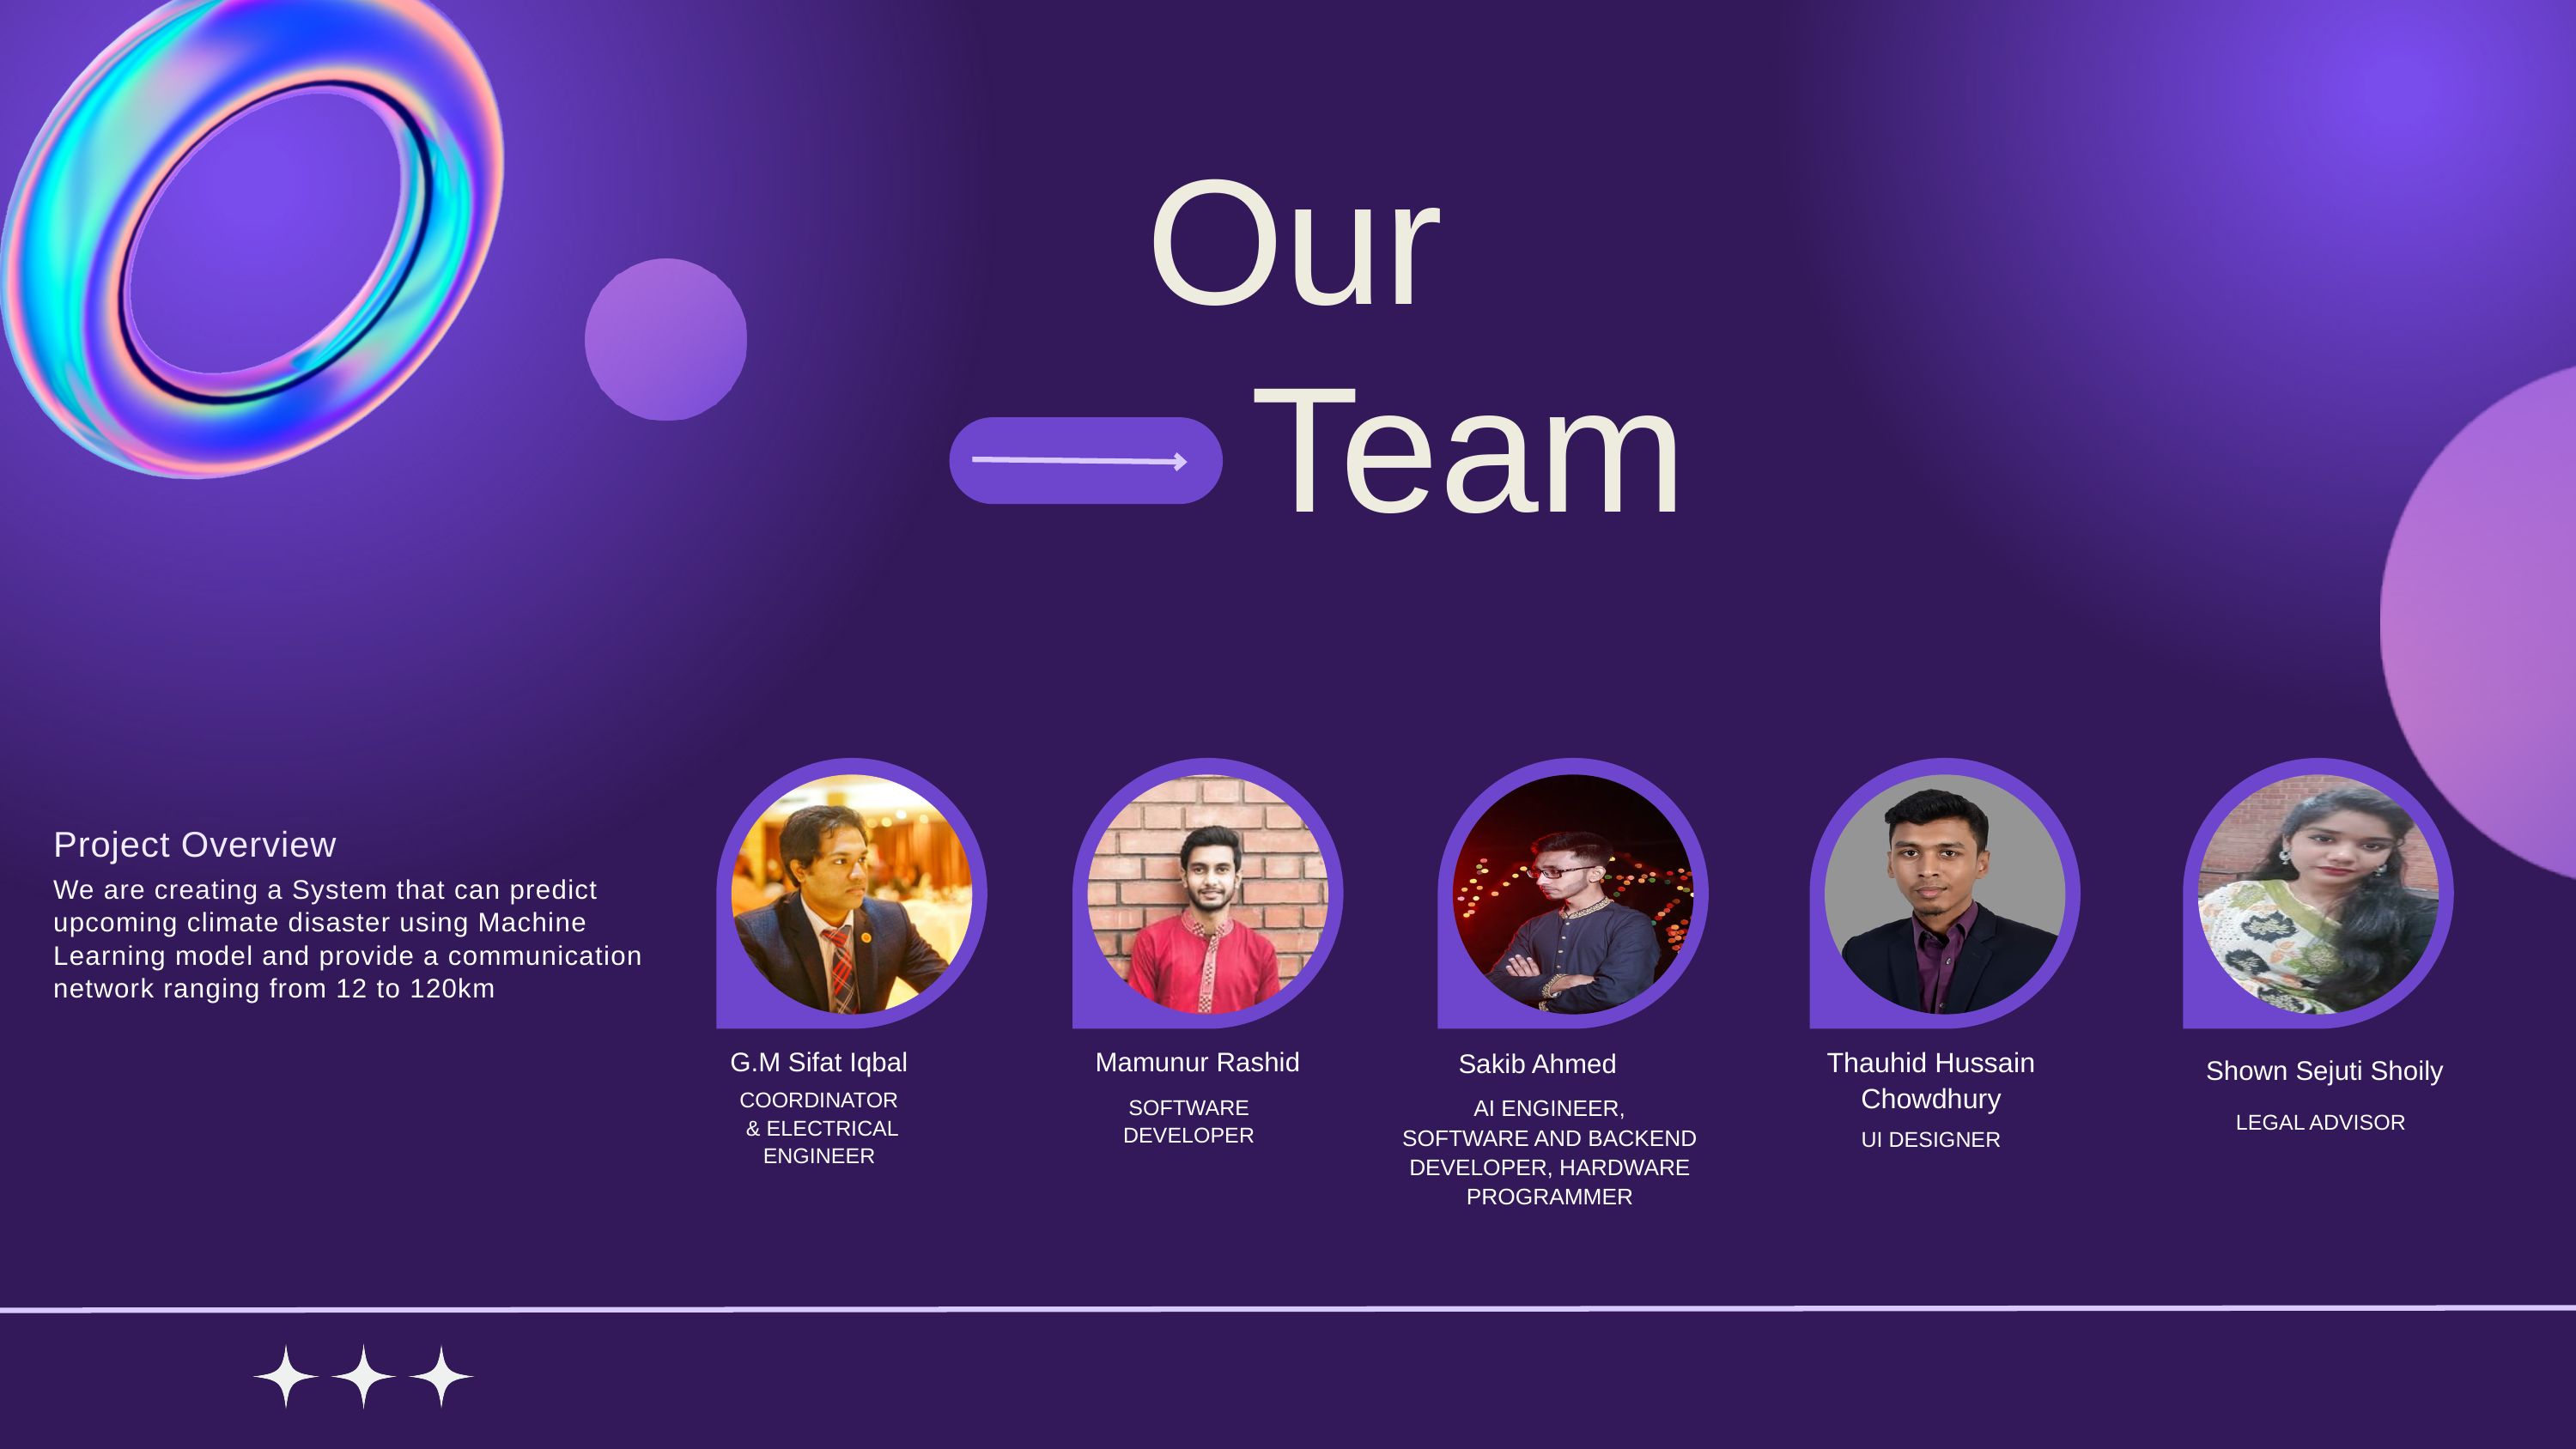

Our

Team

Project Overview
We are creating a System that can predict upcoming climate disaster using Machine Learning model and provide a communication network ranging from 12 to 120km
G.M Sifat Iqbal
COORDINATOR
 & ELECTRICAL ENGINEER
Mamunur Rashid
SOFTWARE DEVELOPER
Thauhid Hussain Chowdhury

UI DESIGNER
Sakib Ahmed
AI ENGINEER,
SOFTWARE AND BACKEND DEVELOPER, HARDWARE PROGRAMMER
Shown Sejuti Shoily

LEGAL ADVISOR